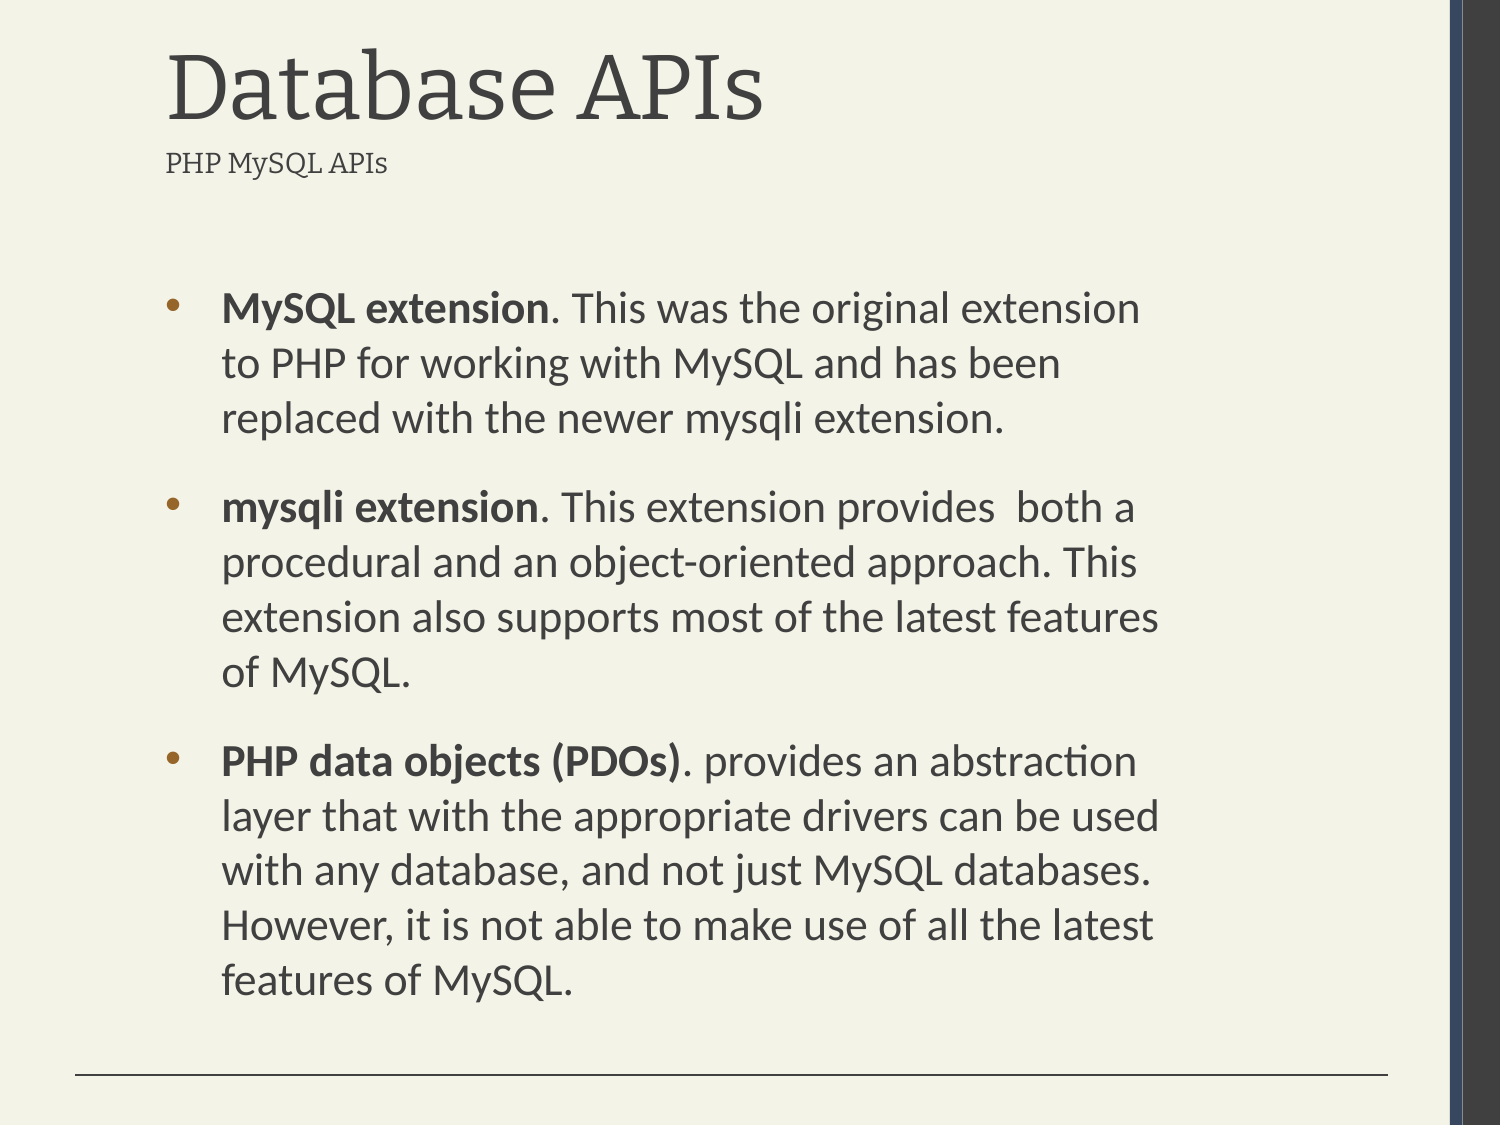

# Database APIs
PHP MySQL APIs
MySQL extension. This was the original extension to PHP for working with MySQL and has been replaced with the newer mysqli extension.
mysqli extension. This extension provides  both a procedural and an object-oriented approach. This extension also supports most of the latest features of MySQL.
PHP data objects (PDOs). provides an abstraction layer that with the appropriate drivers can be used with any database, and not just MySQL databases. However, it is not able to make use of all the latest features of MySQL.